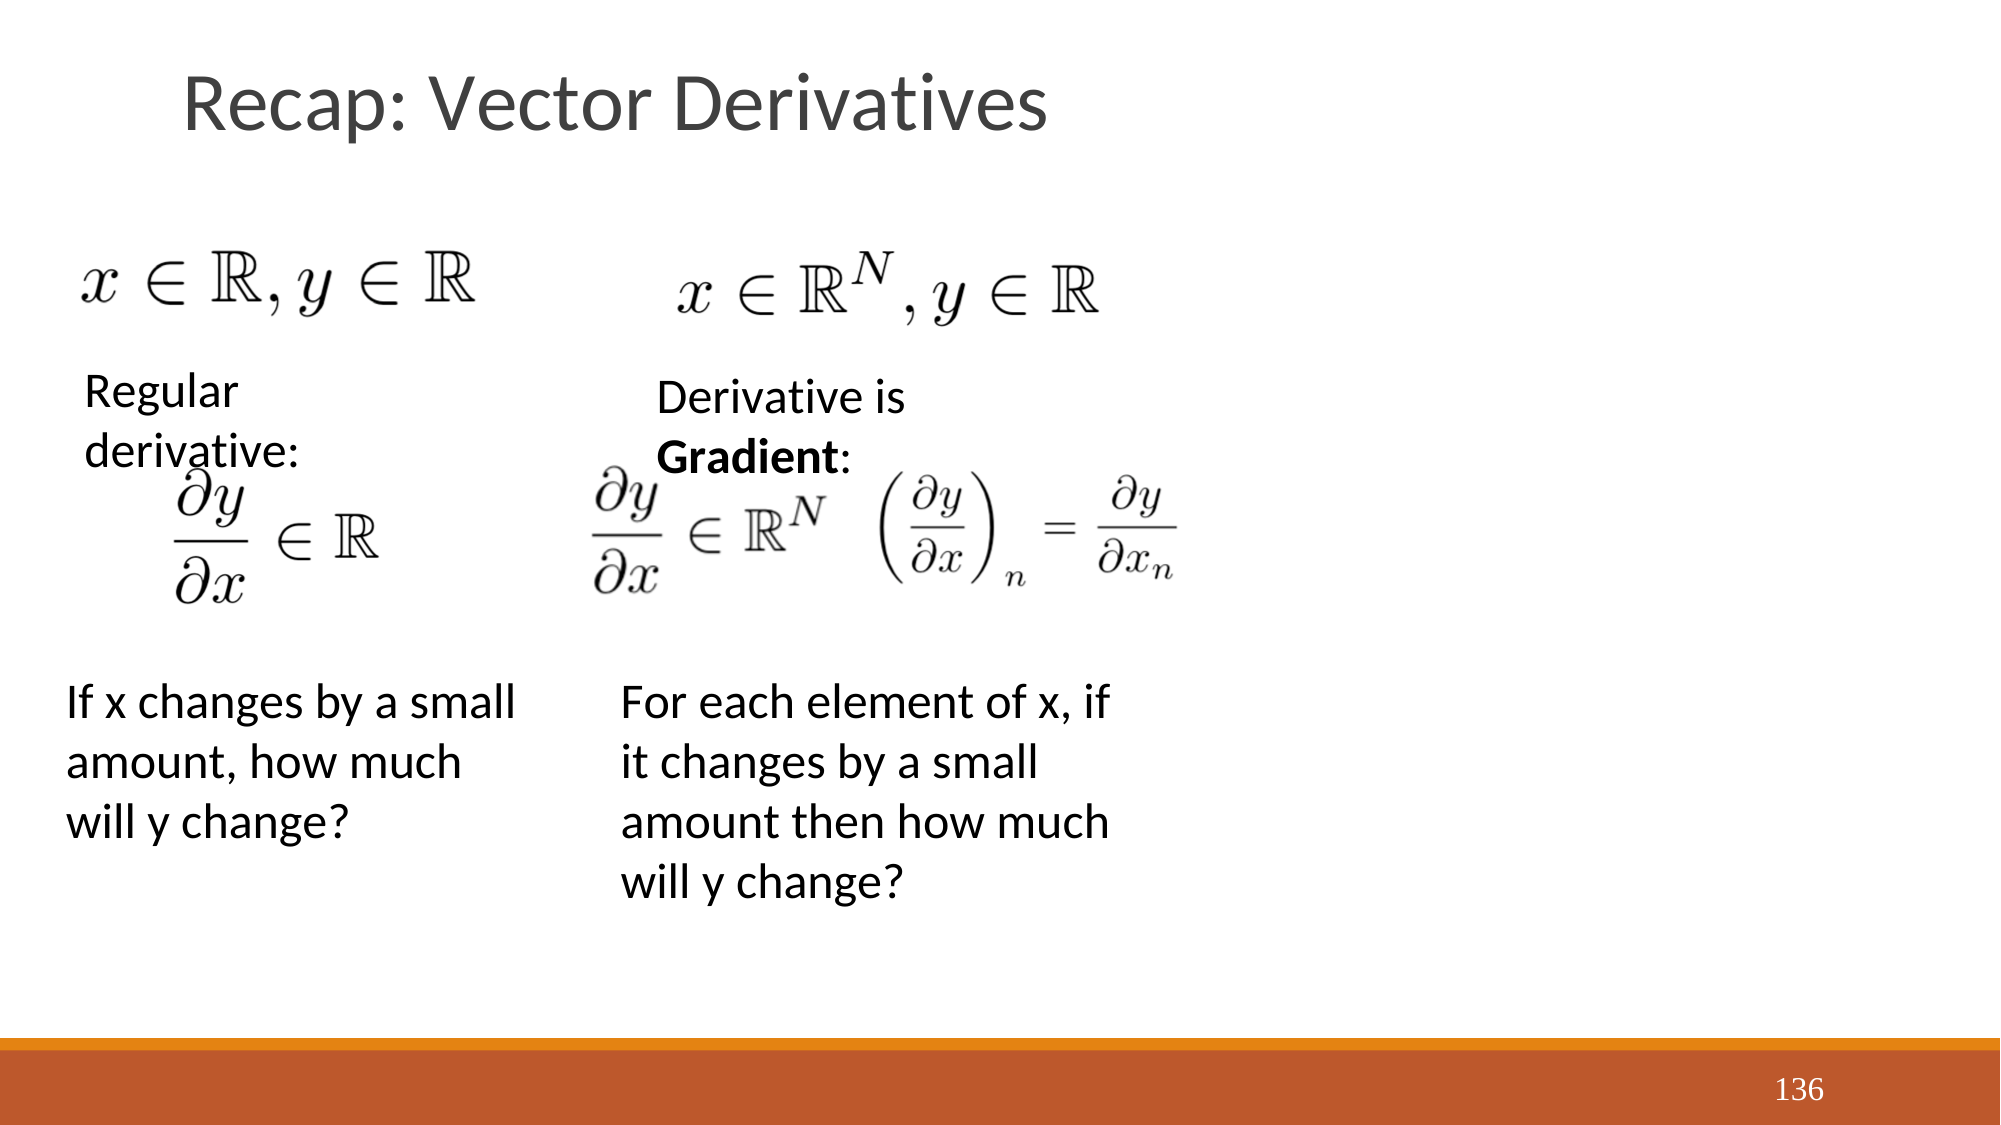

# Recap: Vector Derivatives

Regular derivative:
Derivative is Gradient:

If x changes by a small amount, how much will y change?
For each element of x, if it changes by a small amount then how much will y change?

136
Justin Johnson
September 23, 2019
Lecture 6 -